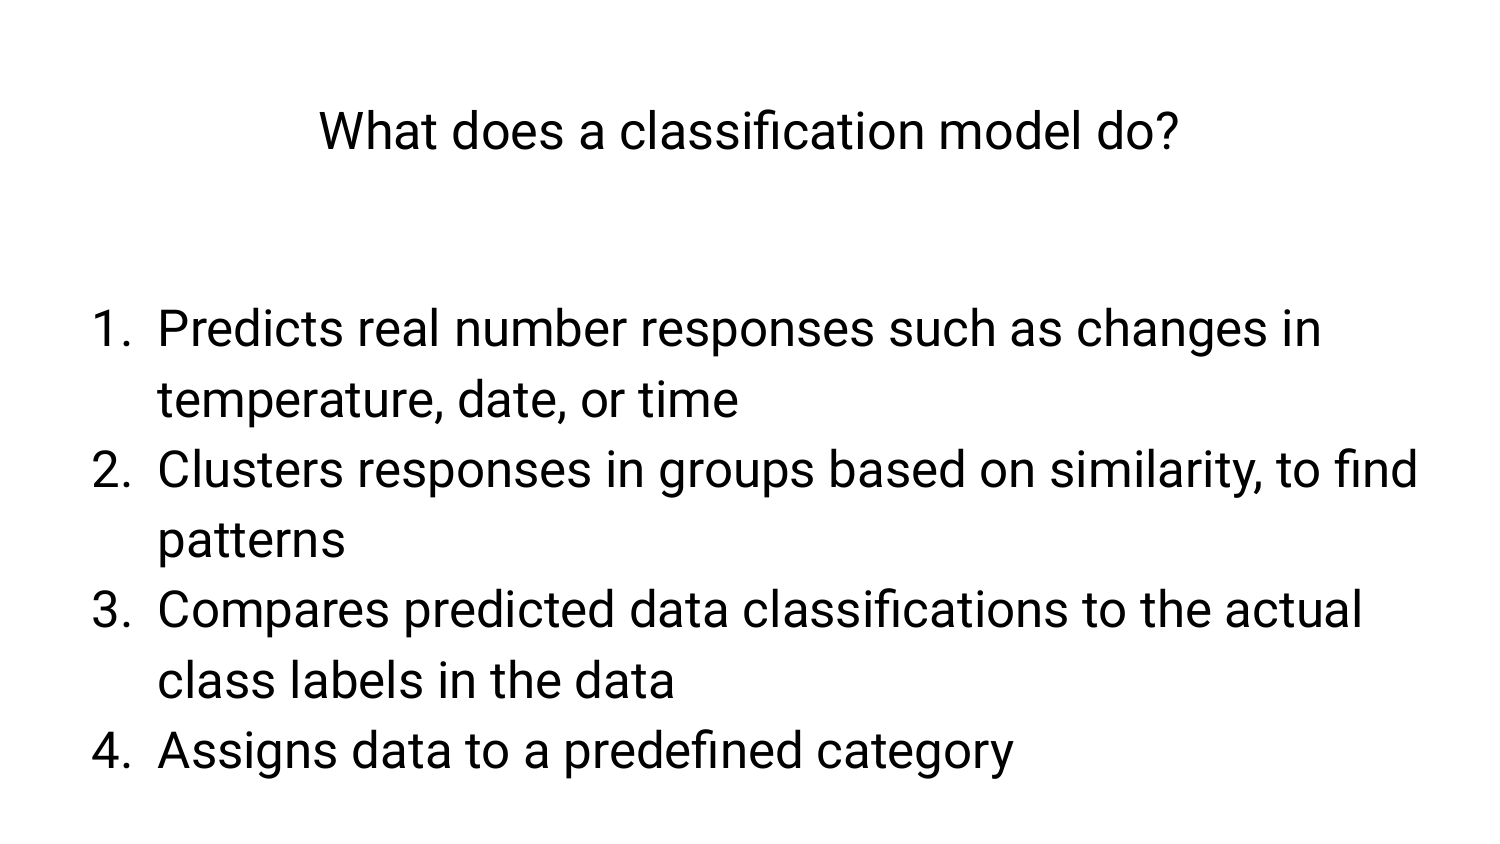

# What does a classification model do?

Predicts real number responses such as changes in temperature, date, or time
Clusters responses in groups based on similarity, to find patterns
Compares predicted data classifications to the actual class labels in the data
Assigns data to a predefined category